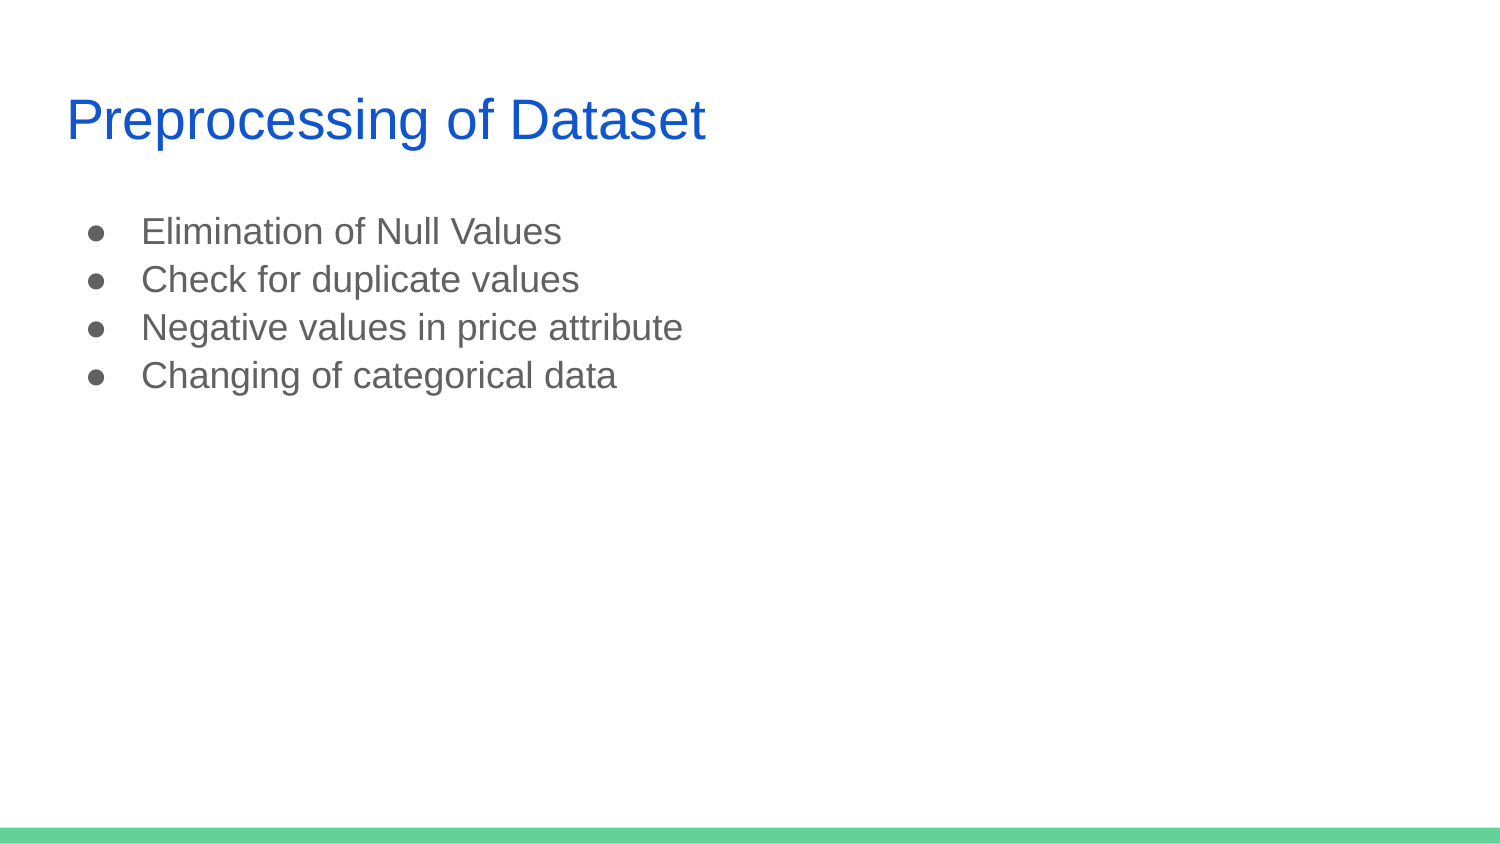

# Preprocessing of Dataset
Elimination of Null Values
Check for duplicate values
Negative values in price attribute
Changing of categorical data